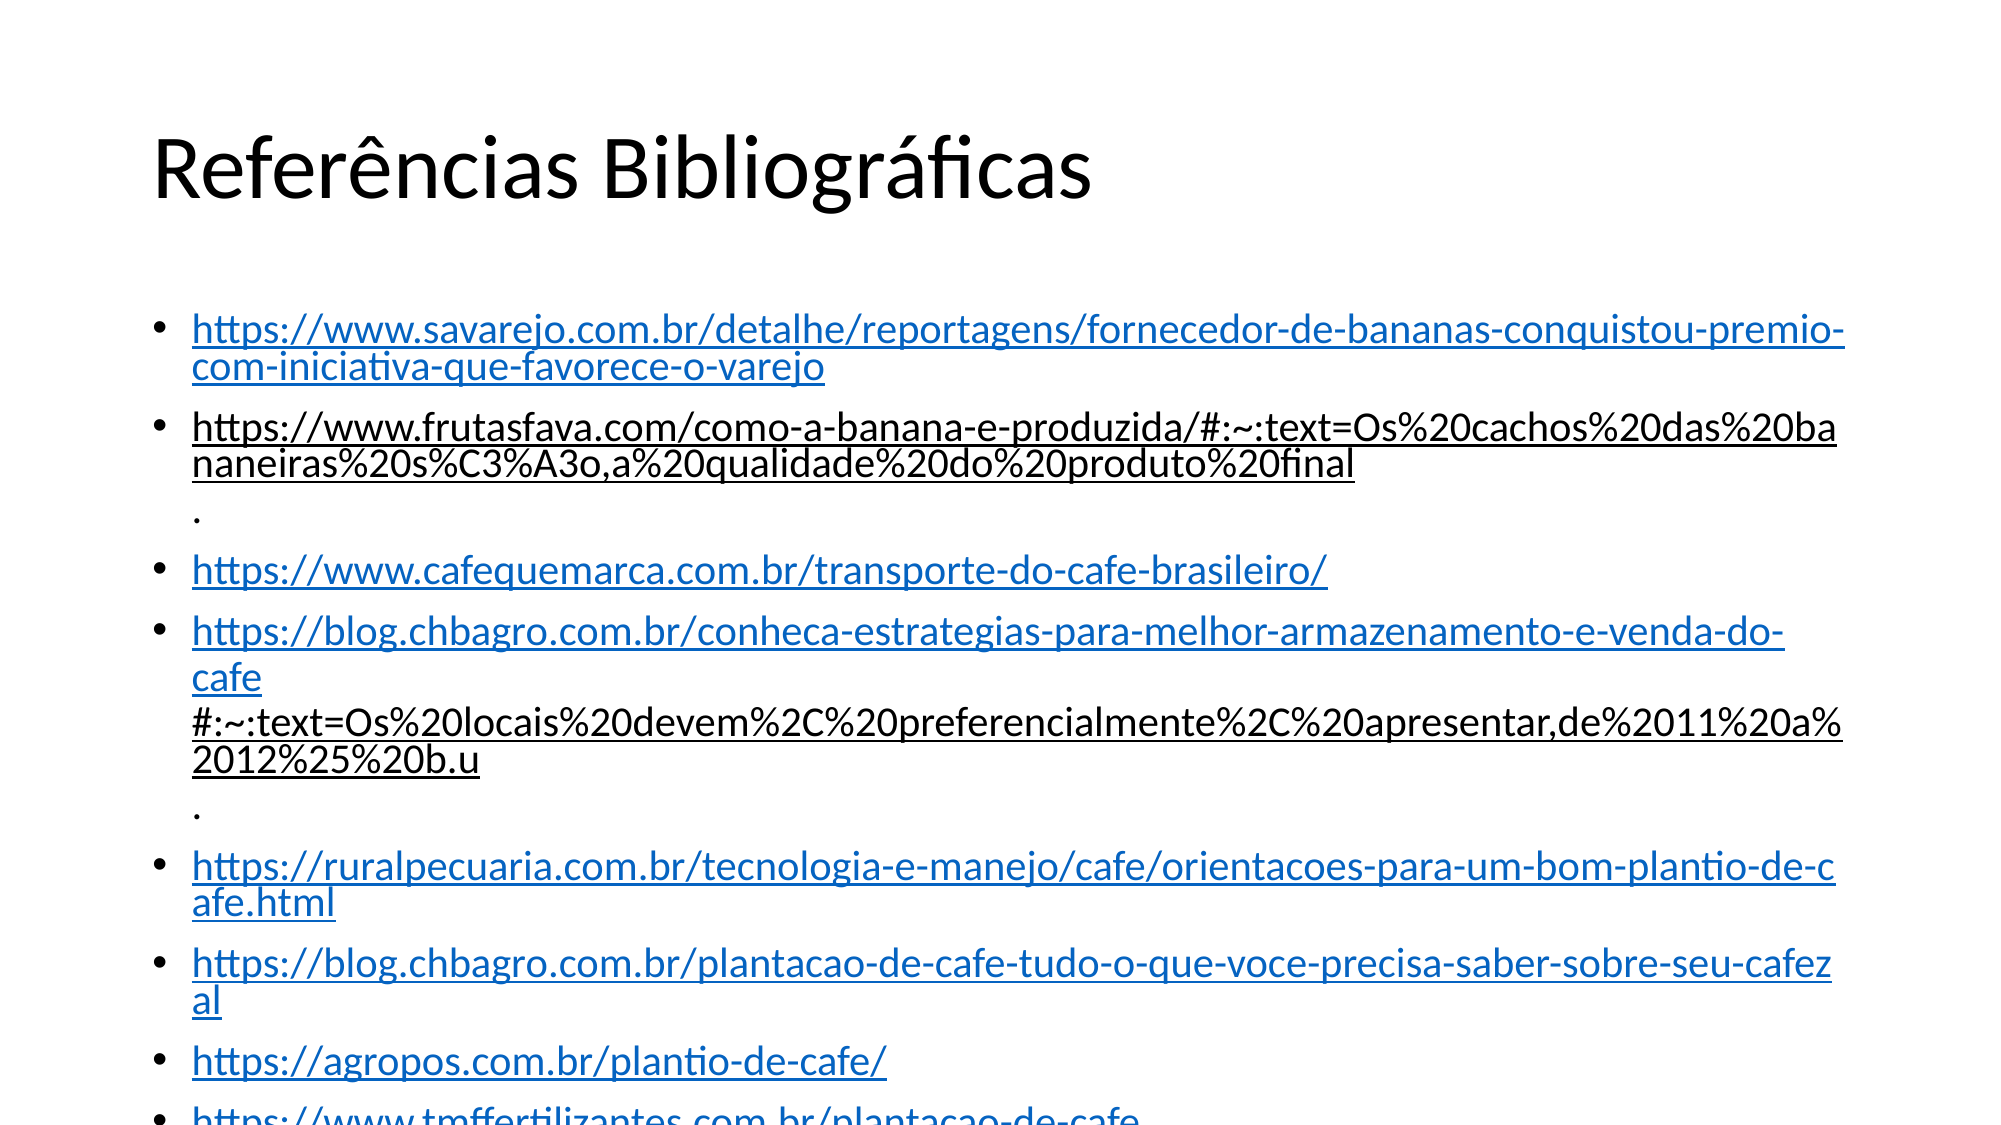

# Referências Bibliográficas
https://www.savarejo.com.br/detalhe/reportagens/fornecedor-de-bananas-conquistou-premio-com-iniciativa-que-favorece-o-varejo
https://www.frutasfava.com/como-a-banana-e-produzida/#:~:text=Os%20cachos%20das%20bananeiras%20s%C3%A3o,a%20qualidade%20do%20produto%20final.
https://www.cafequemarca.com.br/transporte-do-cafe-brasileiro/
https://blog.chbagro.com.br/conheca-estrategias-para-melhor-armazenamento-e-venda-do-cafe#:~:text=Os%20locais%20devem%2C%20preferencialmente%2C%20apresentar,de%2011%20a%2012%25%20b.u.
https://ruralpecuaria.com.br/tecnologia-e-manejo/cafe/orientacoes-para-um-bom-plantio-de-cafe.html
https://blog.chbagro.com.br/plantacao-de-cafe-tudo-o-que-voce-precisa-saber-sobre-seu-cafezal
https://agropos.com.br/plantio-de-cafe/
https://www.tmffertilizantes.com.br/plantacao-de-cafe-o-cultivo-ideal/#:~:text=A%20planta%C3%A7%C3%A3o%20de%20caf%C3%A9%20deve,em%20temperaturas%20acima%20de%2030%C2%BAC.